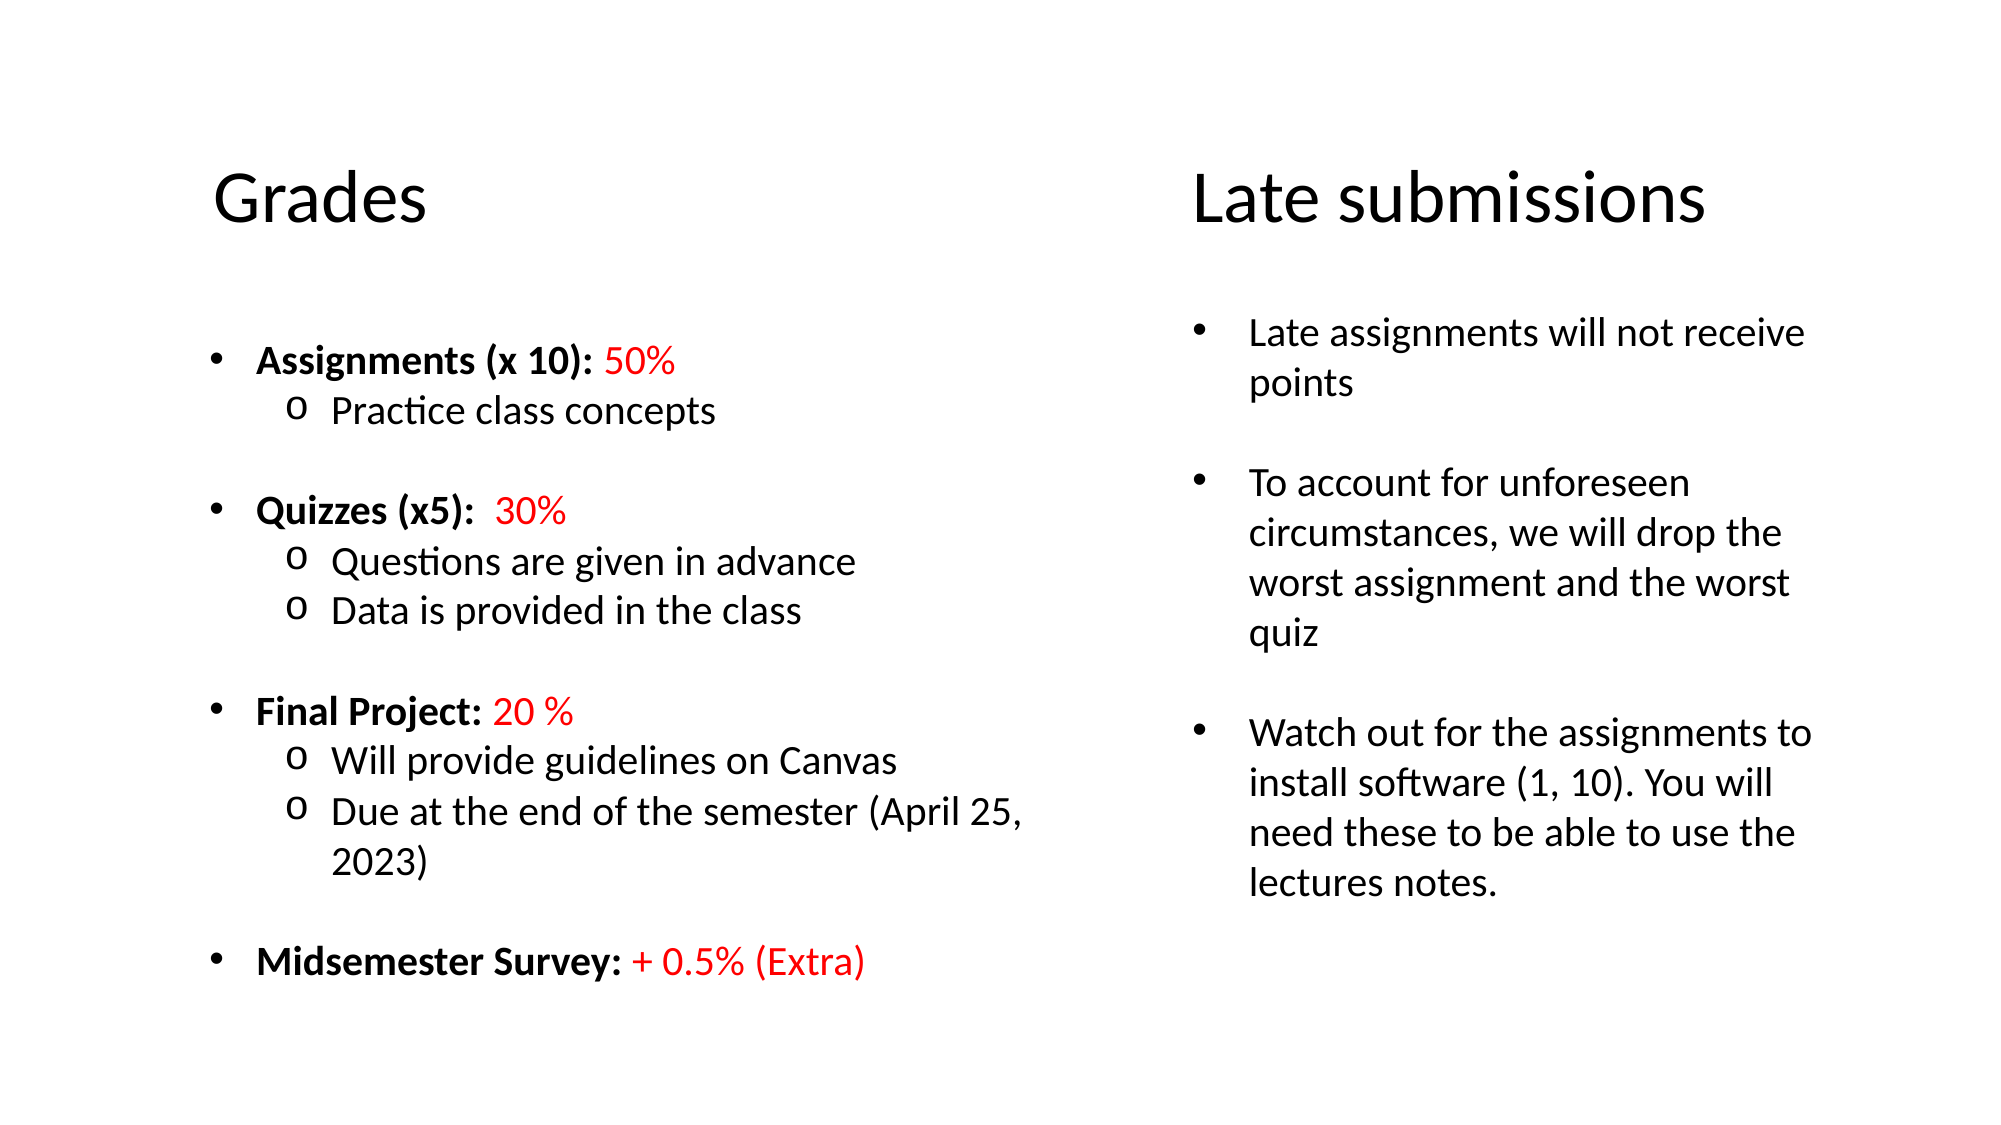

Grades
Late submissions
Late assignments will not receive points

To account for unforeseen circumstances, we will drop the worst assignment and the worst quiz

Watch out for the assignments to install software (1, 10). You will need these to be able to use the lectures notes.

Assignments (x 10): 50%
Practice class concepts

Quizzes (x5):  30%
Questions are given in advance
Data is provided in the class

Final Project: 20 %
Will provide guidelines on Canvas
Due at the end of the semester (April 25, 2023)

Midsemester Survey: + 0.5% (Extra)